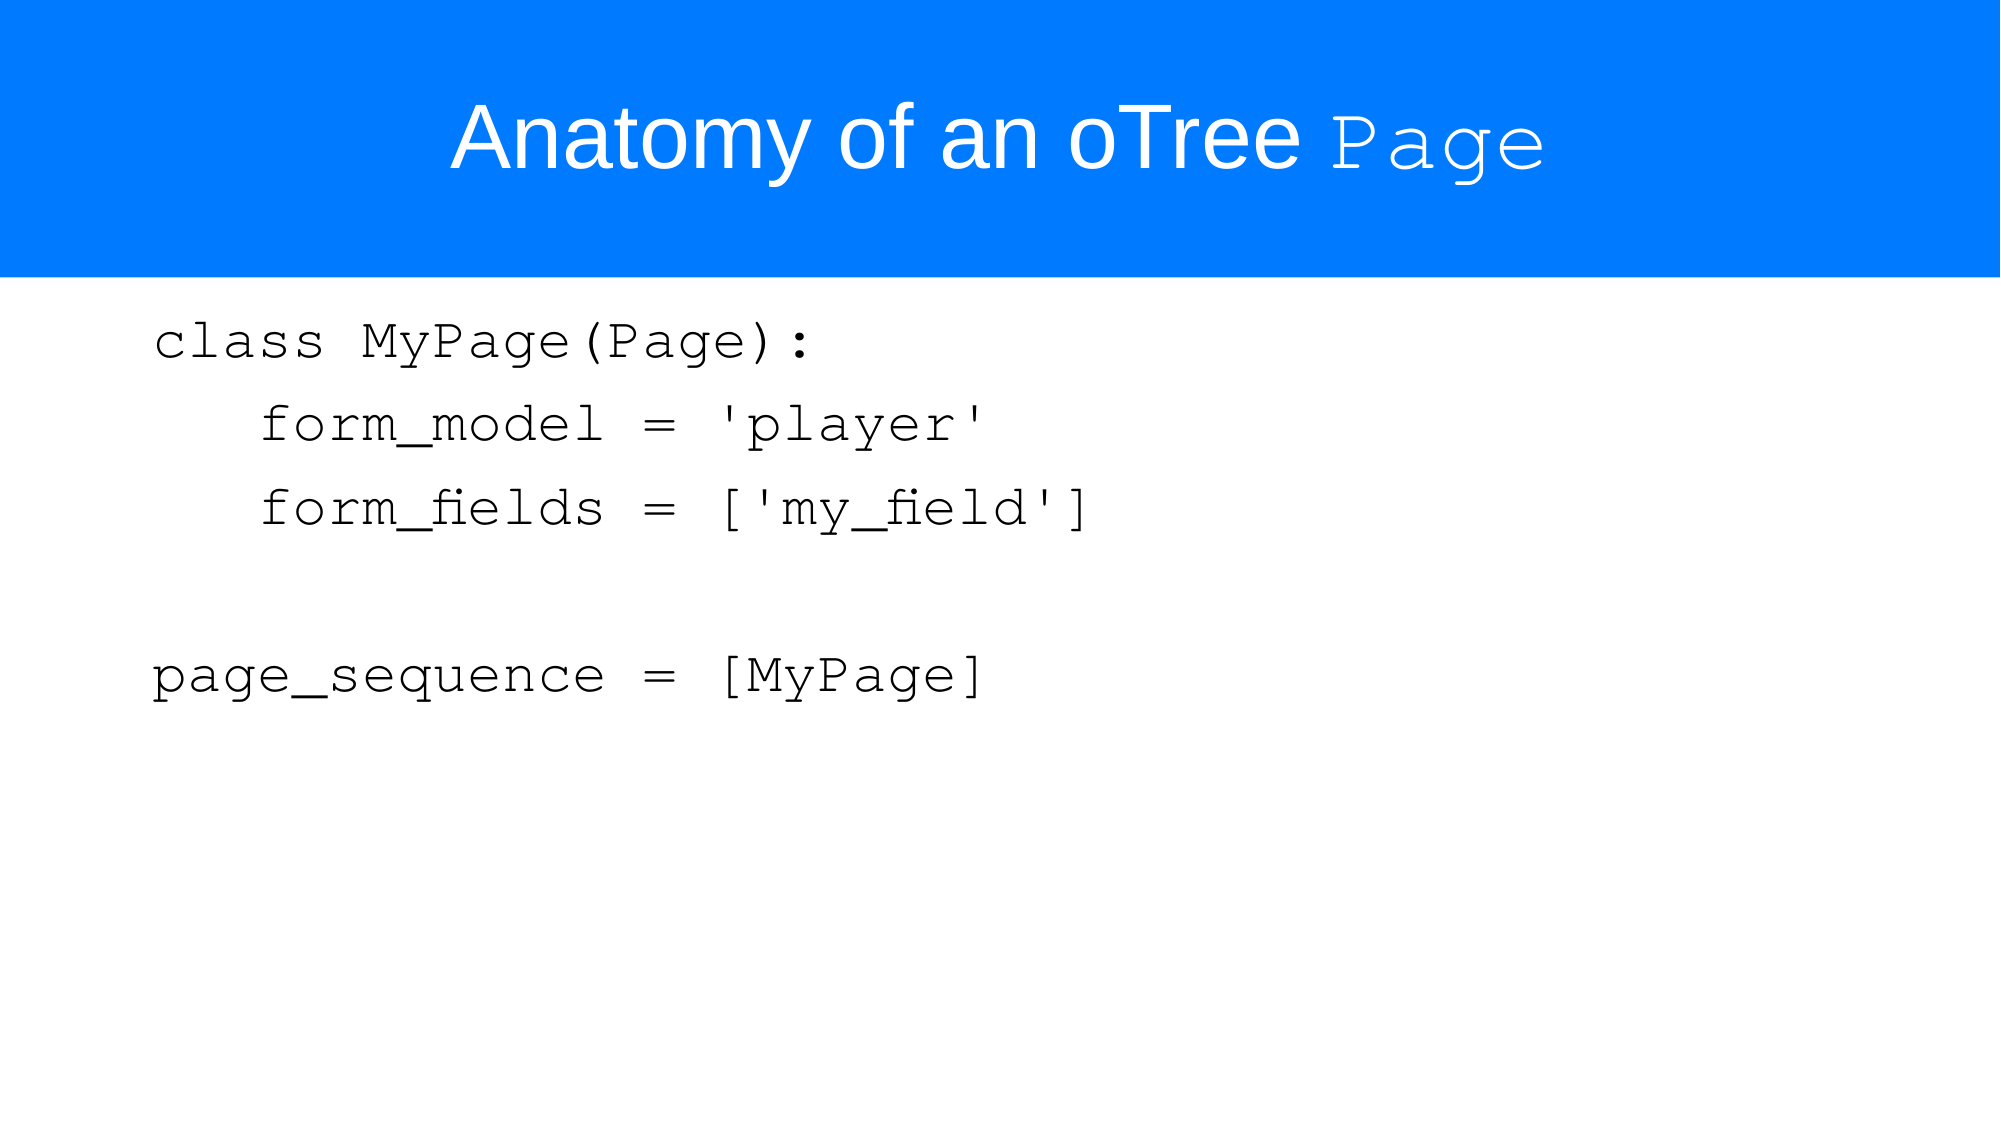

# Anatomy of an oTree Page
class MyPage(Page):
   form_model = 'player'
   form_fields = ['my_field']

page_sequence = [MyPage]